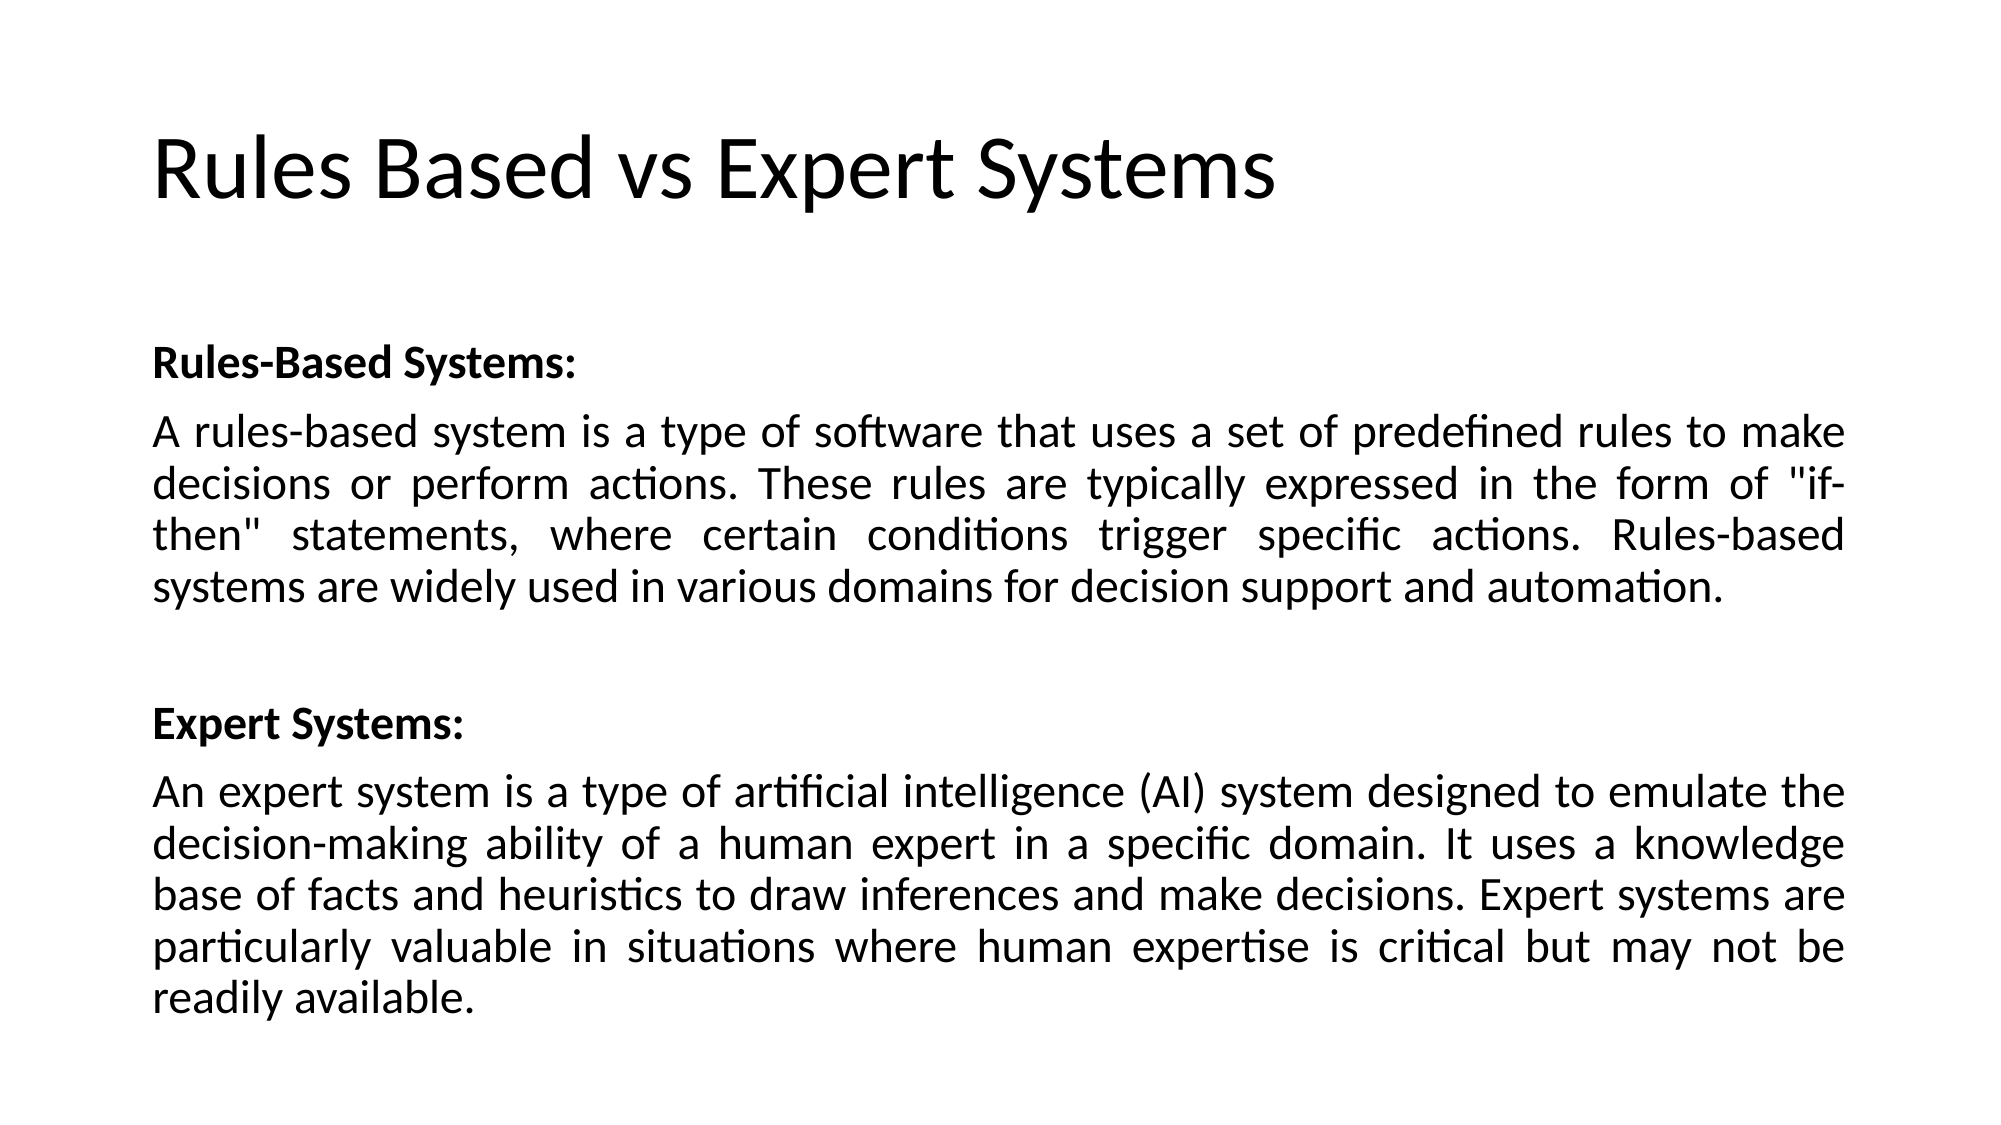

# Rules Based vs Expert Systems
Rules-Based Systems:
A rules-based system is a type of software that uses a set of predefined rules to make decisions or perform actions. These rules are typically expressed in the form of "if-then" statements, where certain conditions trigger specific actions. Rules-based systems are widely used in various domains for decision support and automation.

Expert Systems:
An expert system is a type of artificial intelligence (AI) system designed to emulate the decision-making ability of a human expert in a specific domain. It uses a knowledge base of facts and heuristics to draw inferences and make decisions. Expert systems are particularly valuable in situations where human expertise is critical but may not be readily available.